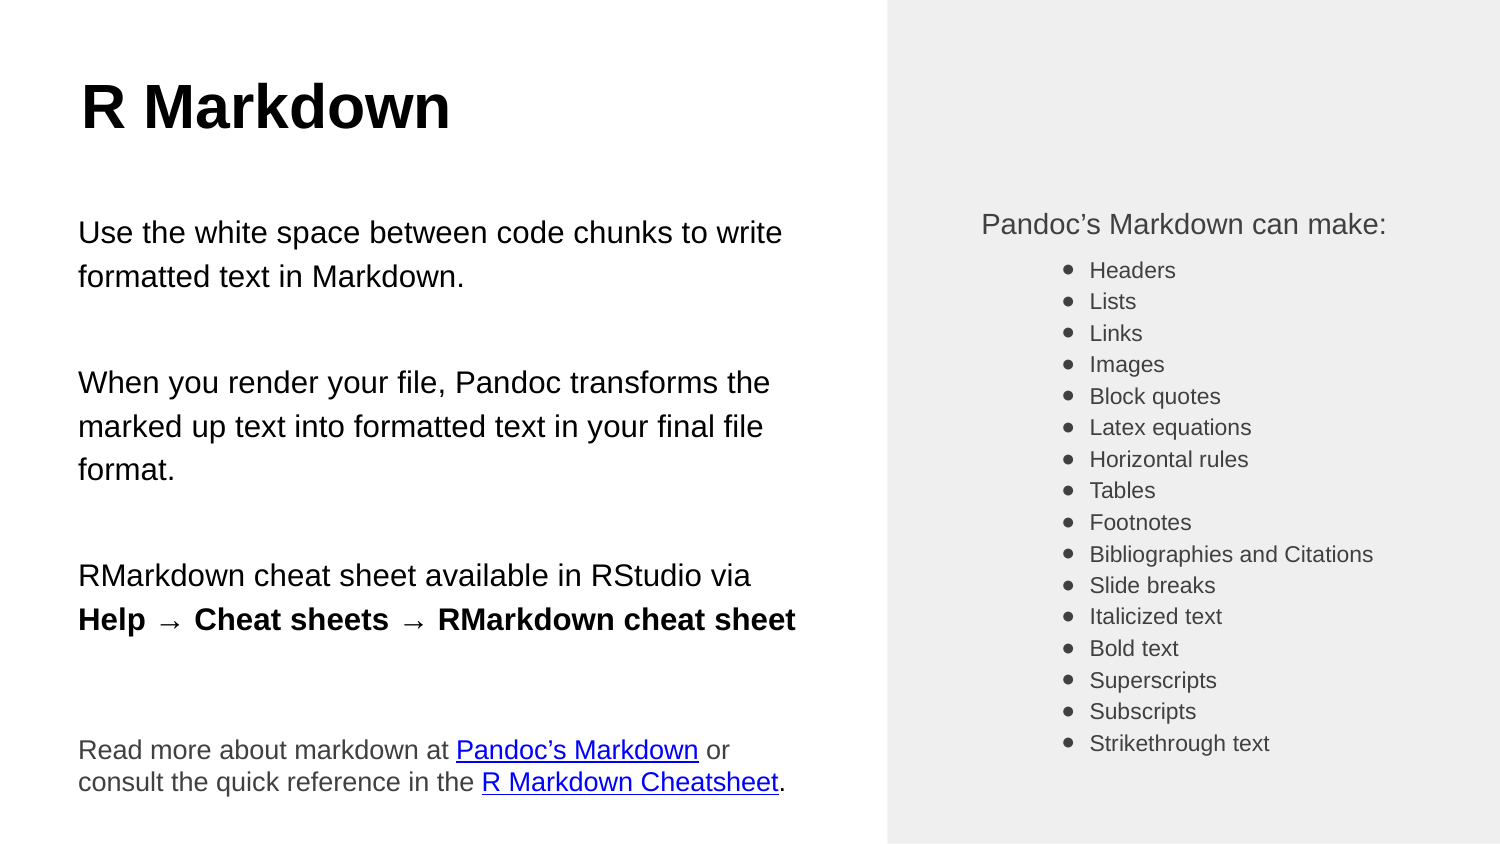

R Markdown
Pandoc’s Markdown can make:
Headers
Lists
Links
Images
Block quotes
Latex equations
Horizontal rules
Tables
Footnotes
Bibliographies and Citations
Slide breaks
Italicized text
Bold text
Superscripts
Subscripts
Strikethrough text

Use the white space between code chunks to write formatted text in Markdown.

When you render your file, Pandoc transforms the marked up text into formatted text in your final file format.

RMarkdown cheat sheet available in RStudio via Help → Cheat sheets → RMarkdown cheat sheet

Read more about markdown at Pandoc’s Markdown or consult the quick reference in the R Markdown Cheatsheet.